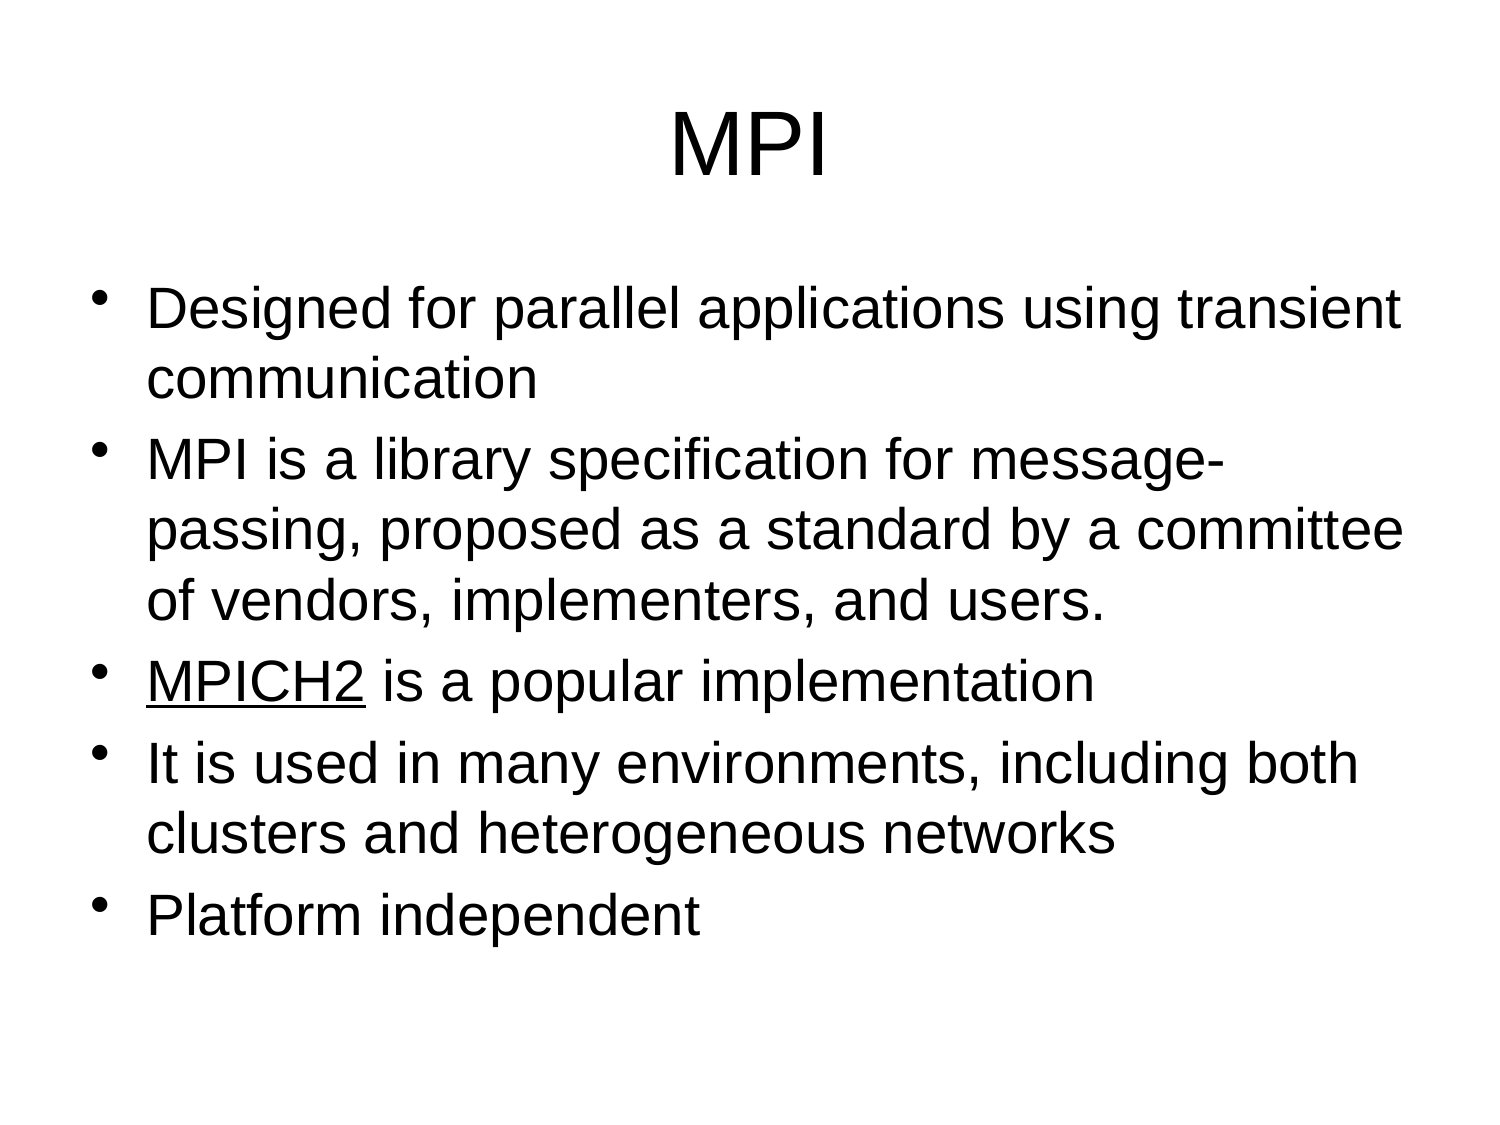

# MPI
Designed for parallel applications using transient communication
MPI is a library specification for message-passing, proposed as a standard by a committee of vendors, implementers, and users.
MPICH2 is a popular implementation
It is used in many environments, including both clusters and heterogeneous networks
Platform independent